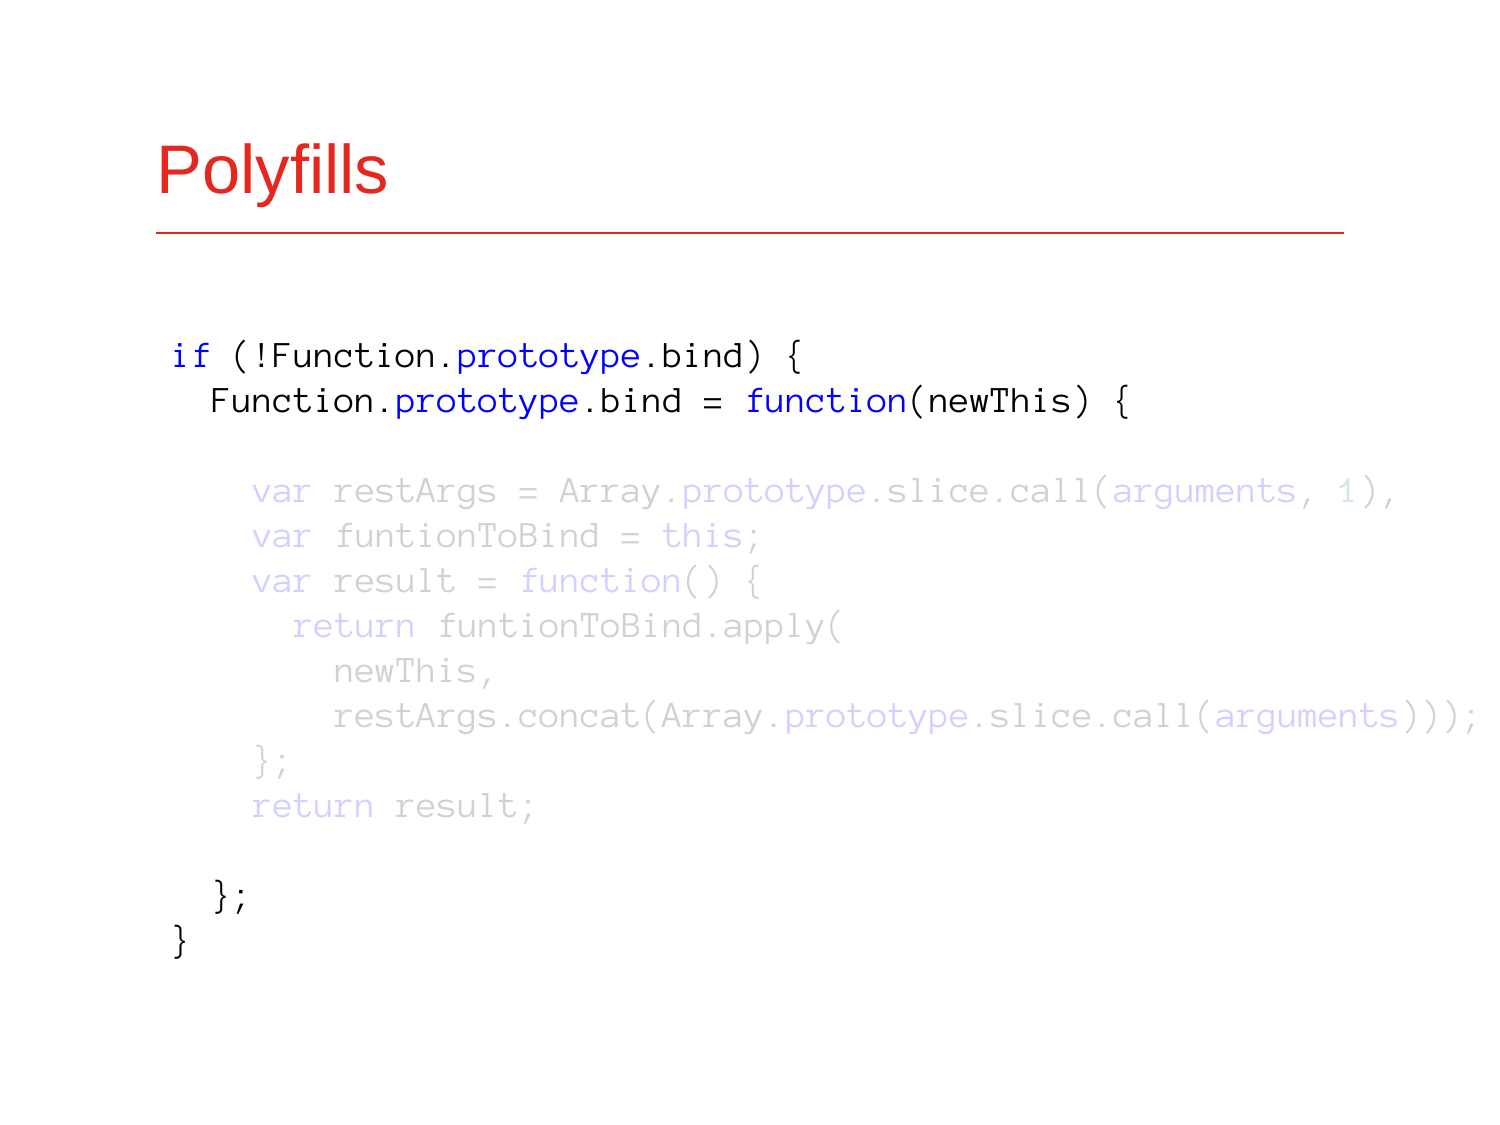

# Polyfills
if (!Function.prototype.bind) {
  Function.prototype.bind = function(newThis) {

    var restArgs = Array.prototype.slice.call(arguments, 1),
    var funtionToBind = this;
    var result = function() {
      return funtionToBind.apply(
        newThis,
        restArgs.concat(Array.prototype.slice.call(arguments)));
    };
    return result;

  };
}